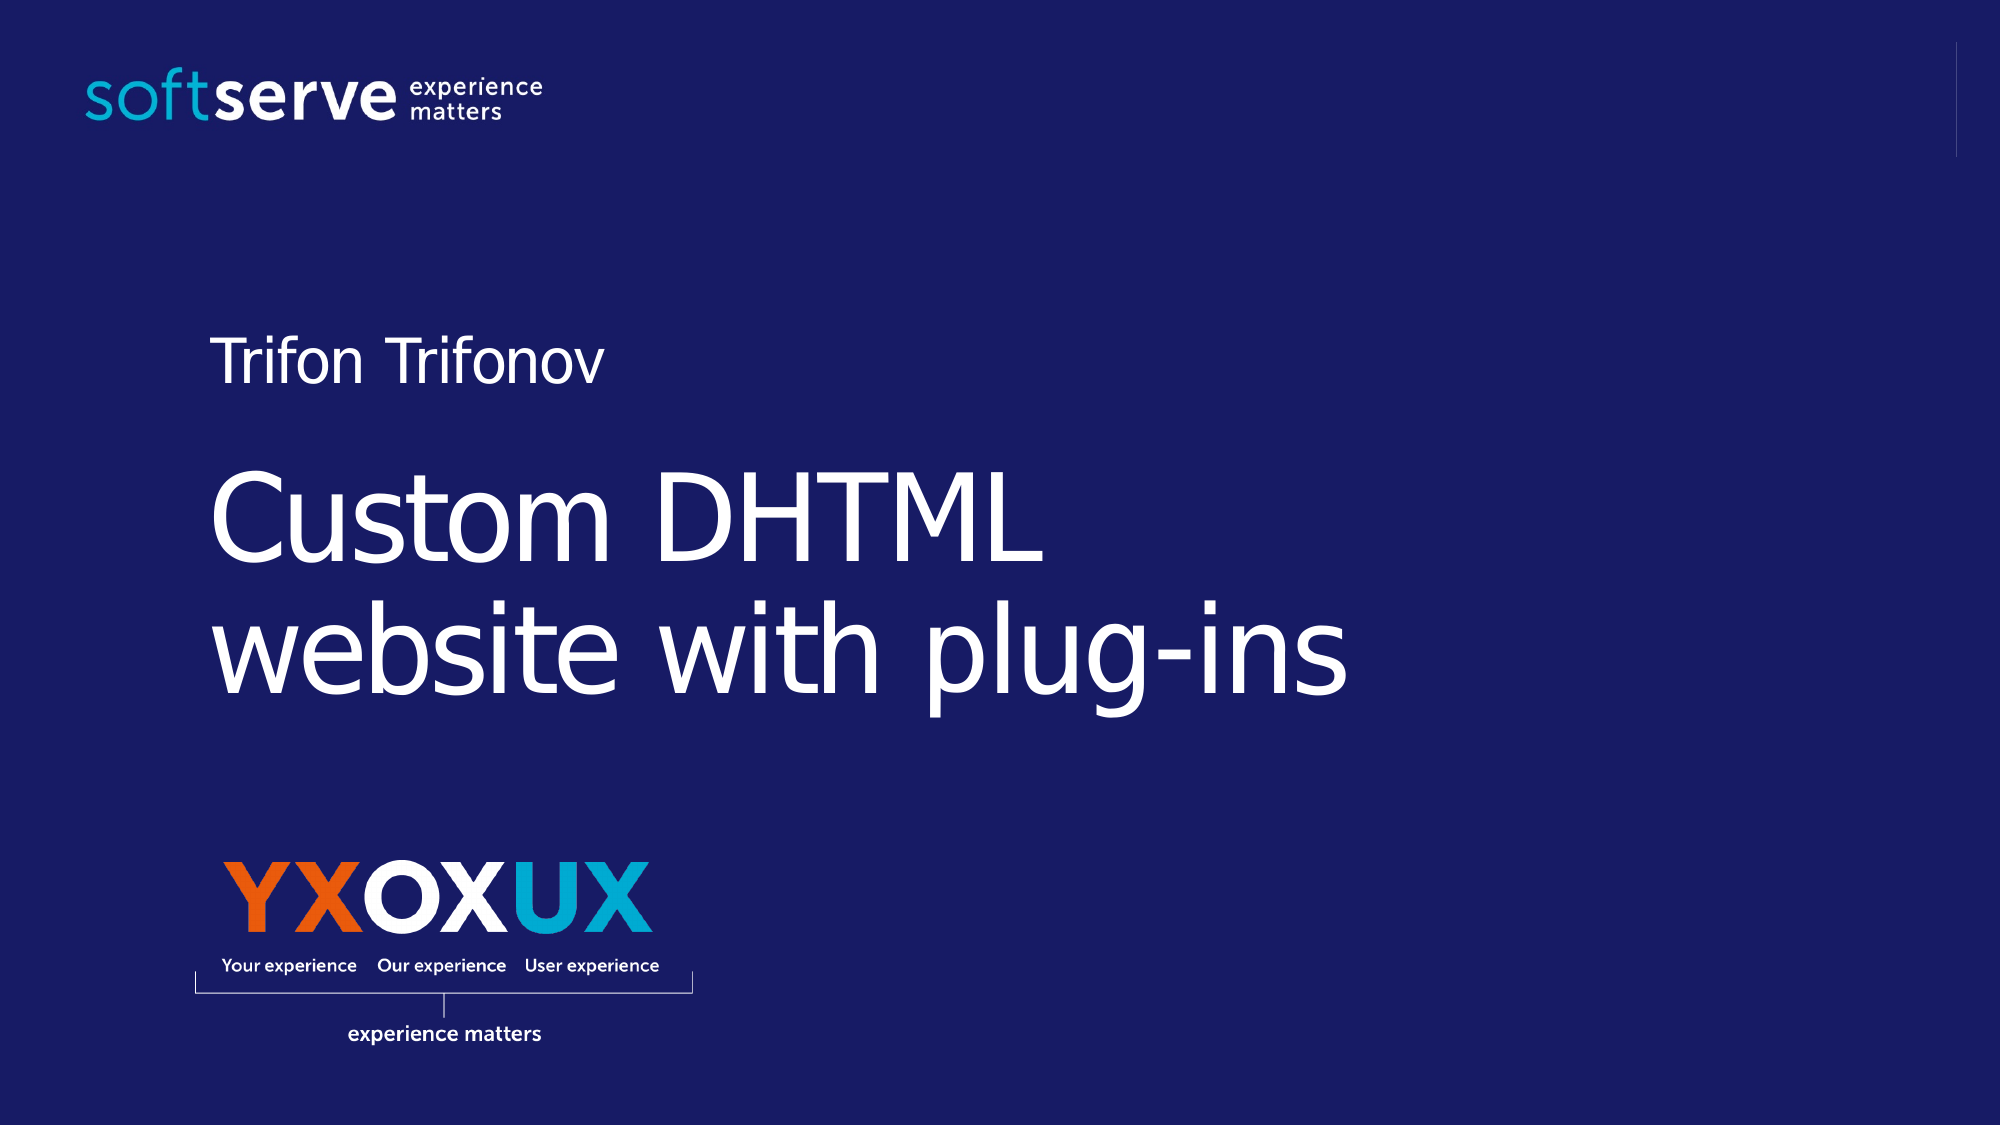

Trifon Trifonov
# Custom DHTML website with plug-ins